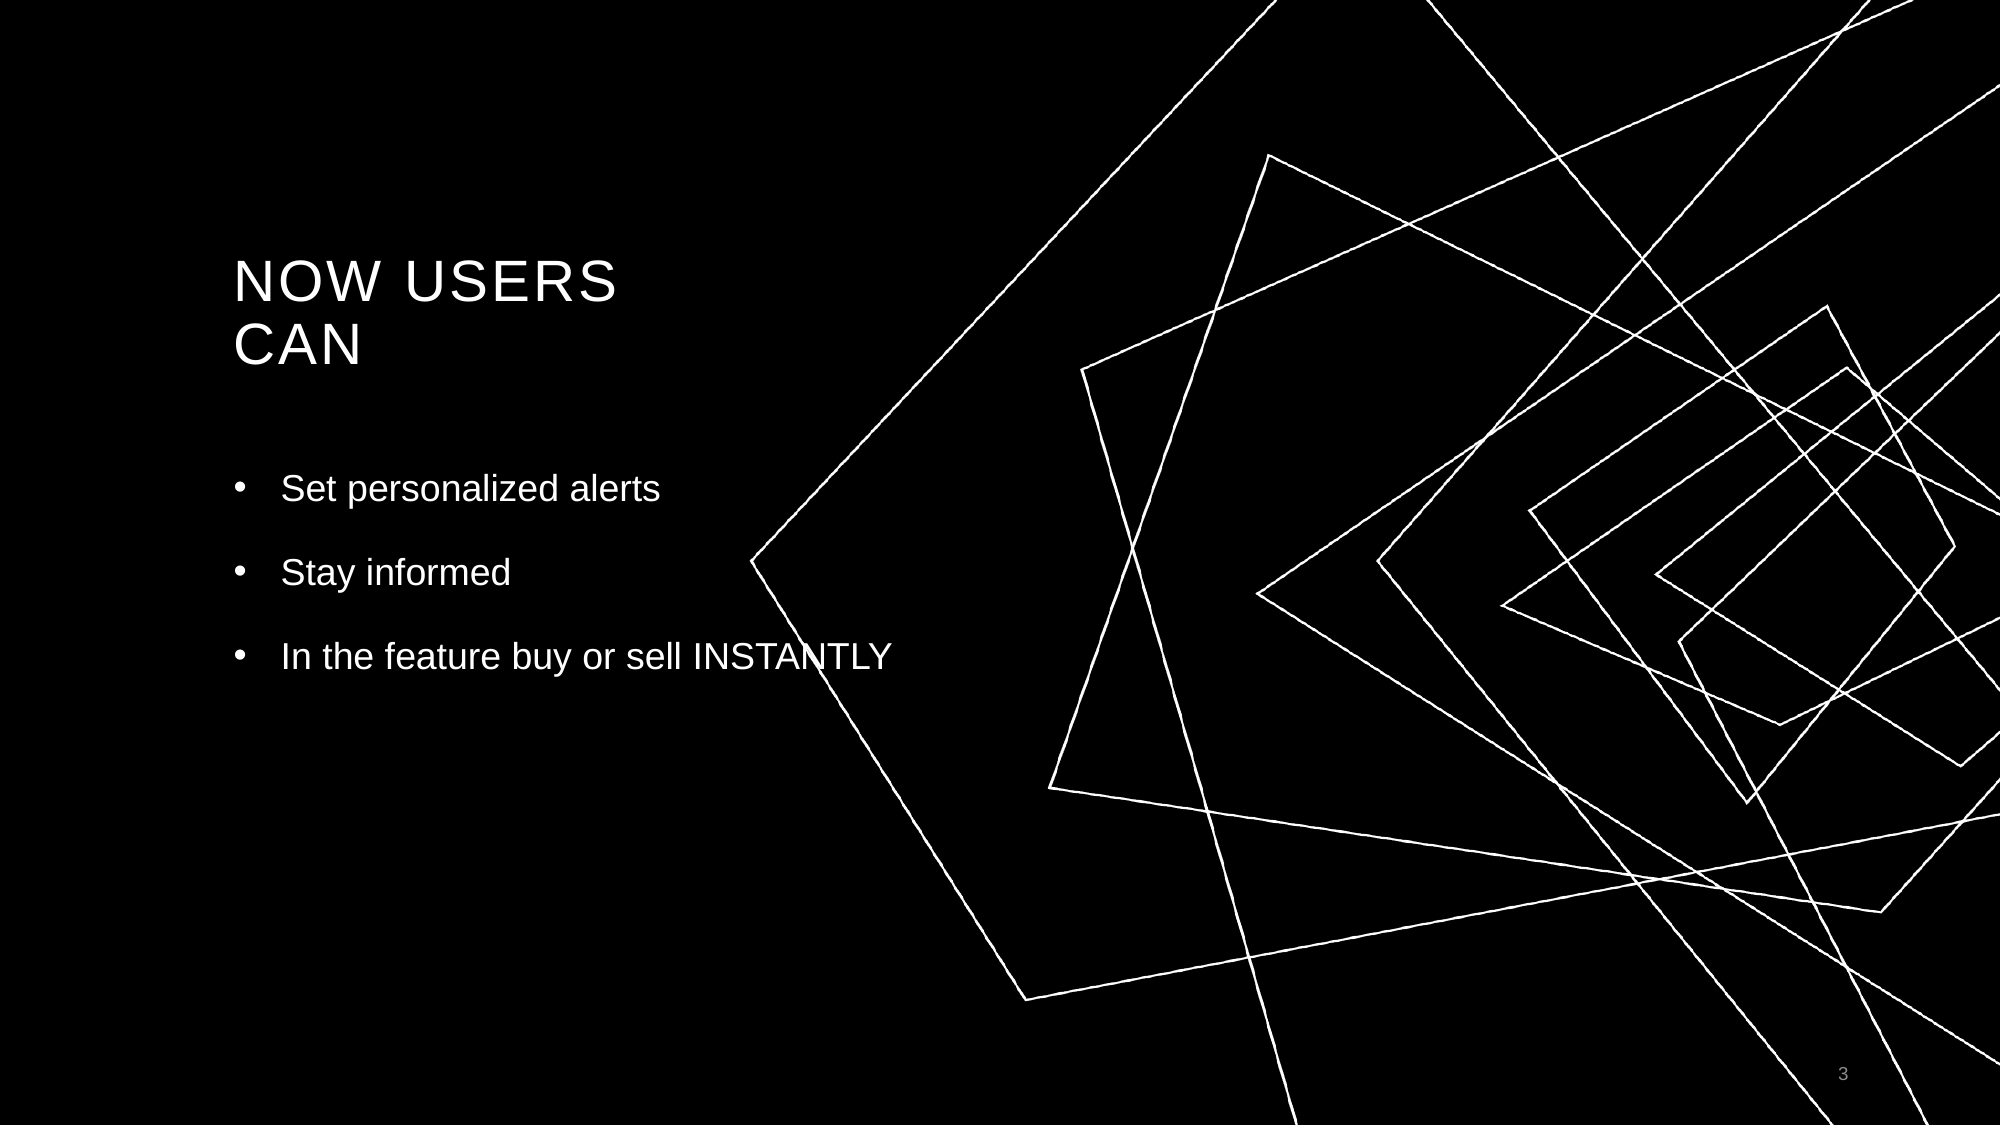

# Now users can
Set personalized alerts
Stay informed
In the feature buy or sell INSTANTLY
3